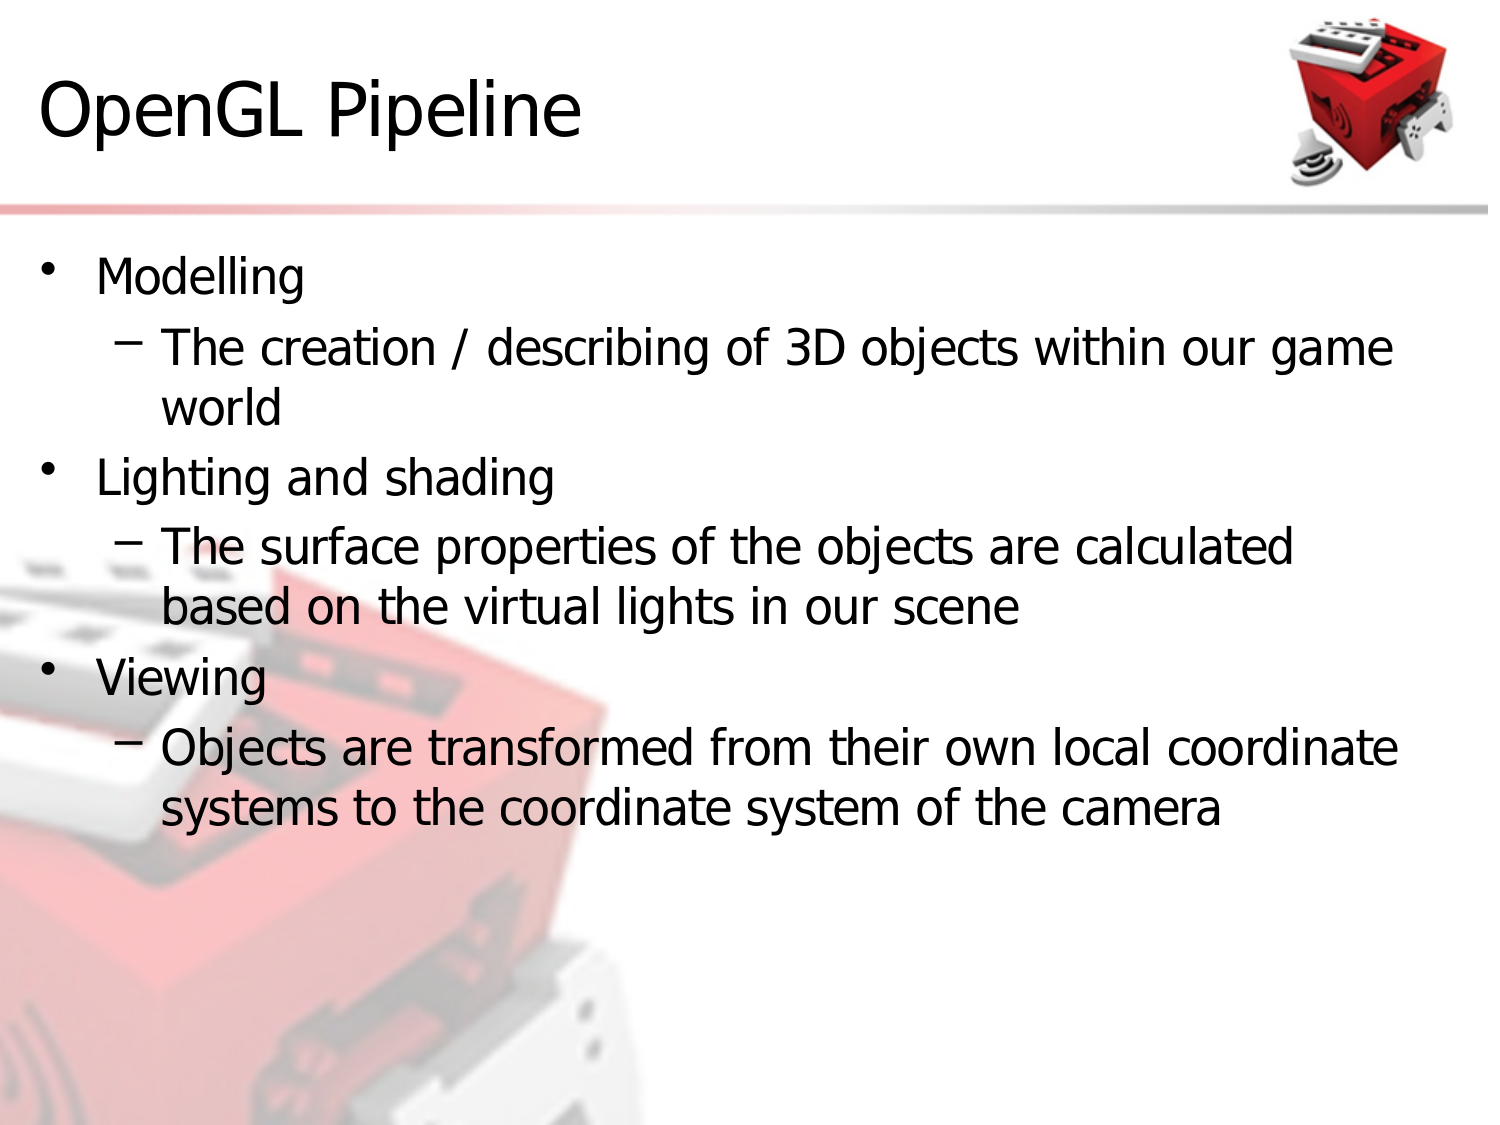

# OpenGL Pipeline
Modelling
The creation / describing of 3D objects within our game world
Lighting and shading
The surface properties of the objects are calculated based on the virtual lights in our scene
Viewing
Objects are transformed from their own local coordinate systems to the coordinate system of the camera